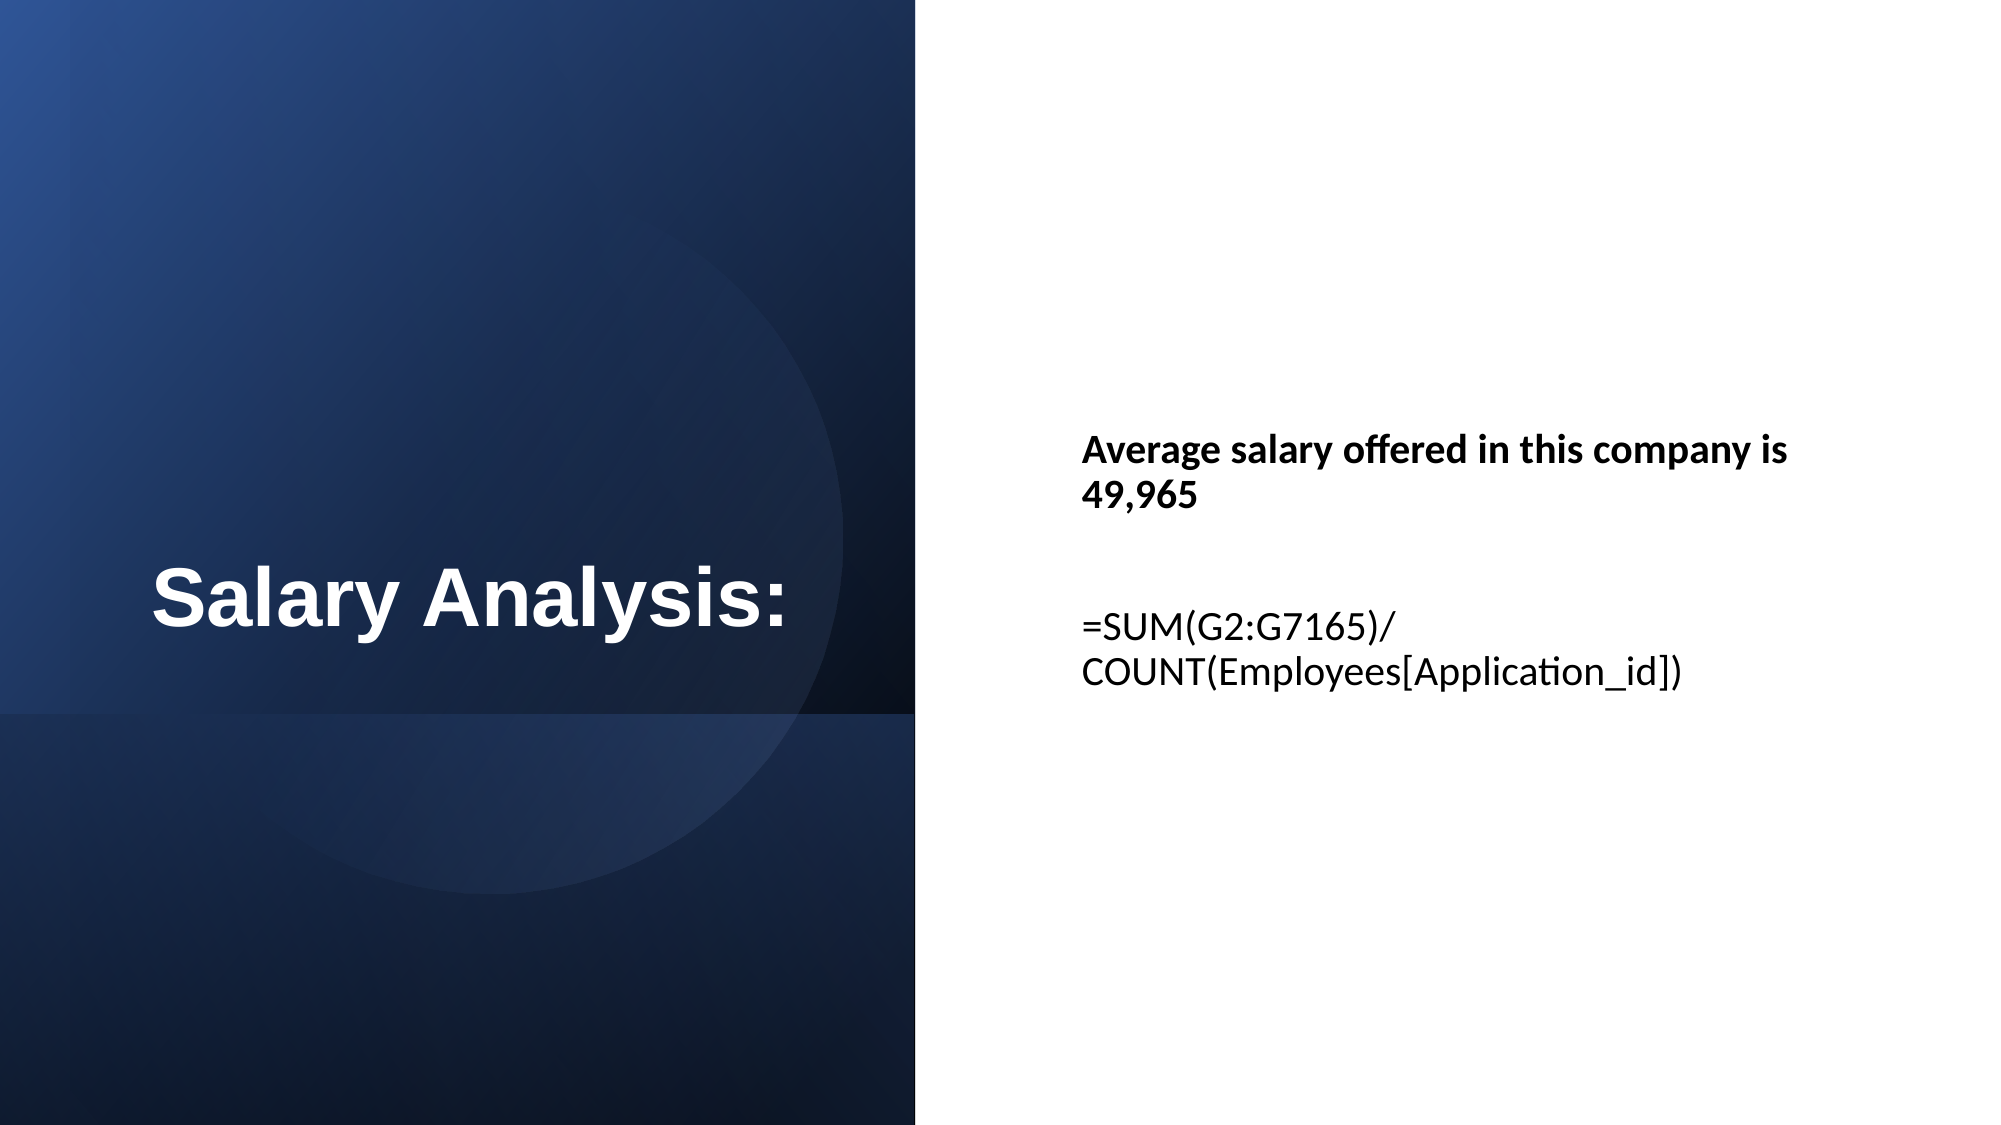

# Salary Analysis:

Average salary offered in this company is 49,965

=SUM(G2:G7165)/COUNT(Employees[Application_id])